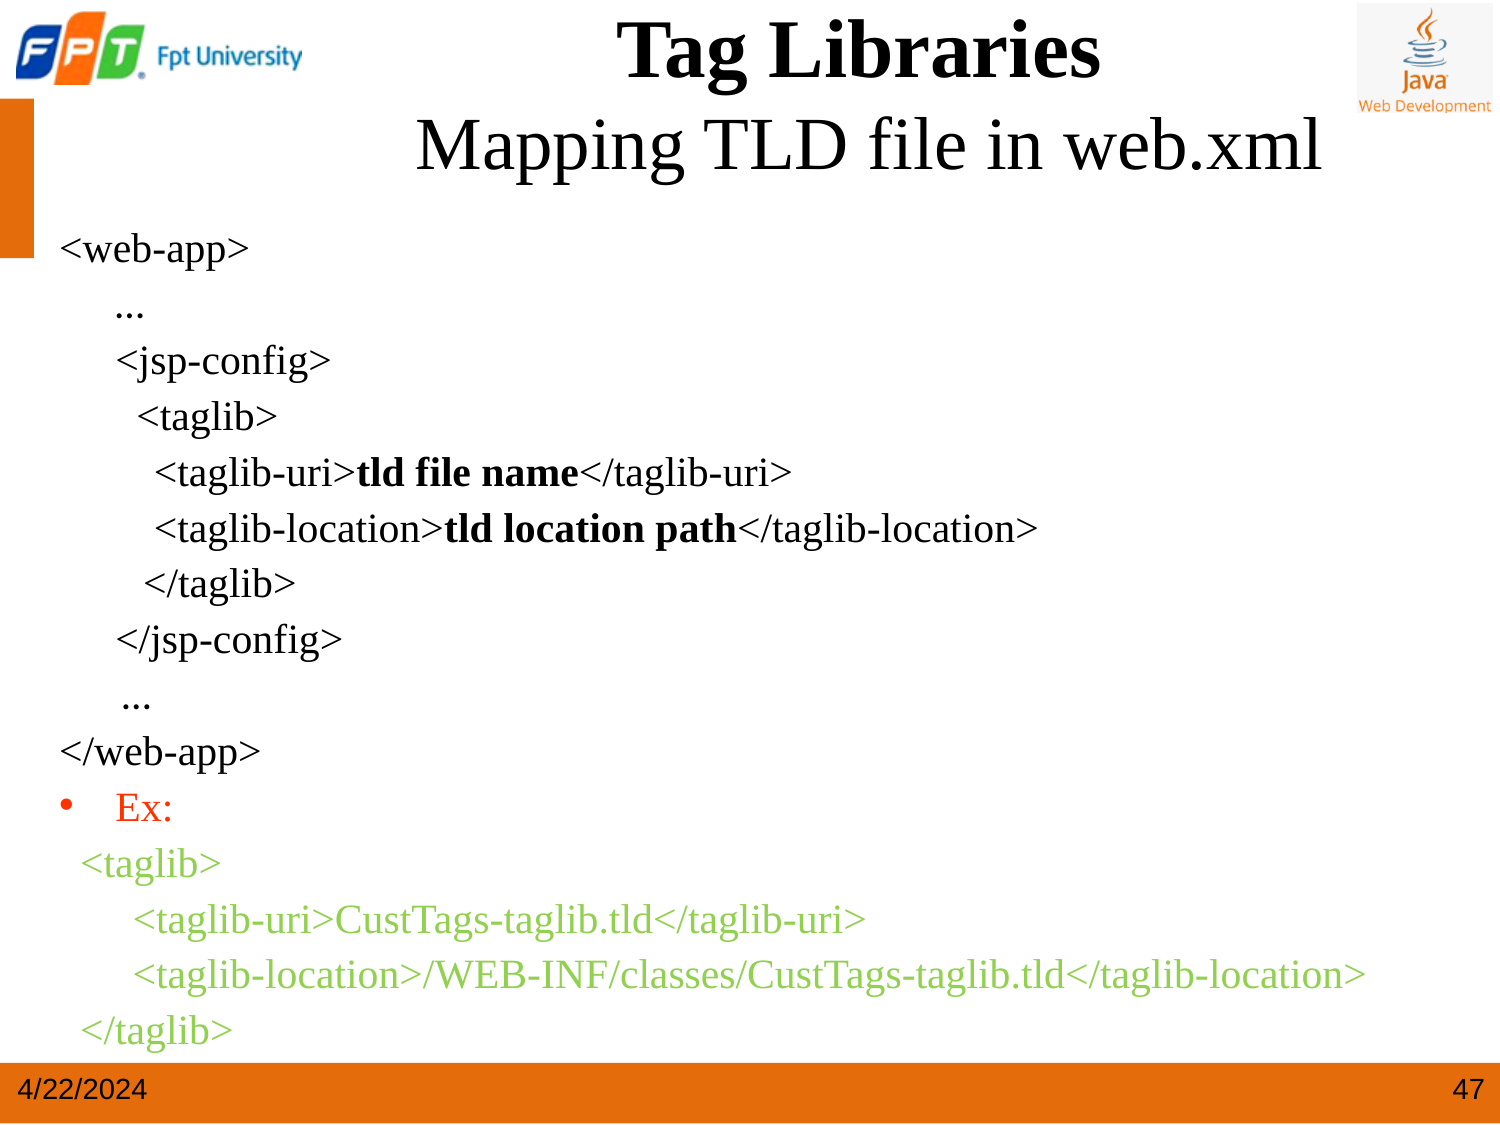

Tag Libraries
Mapping TLD file in web.xml
<web-app>
	…
	<jsp-config>
	  <taglib>
         <taglib-uri>tld file name</taglib-uri>
         <taglib-location>tld location path</taglib-location>
        </taglib>
	</jsp-config>
      …
</web-app>
Ex:
  <taglib>
       <taglib-uri>CustTags-taglib.tld</taglib-uri>
       <taglib-location>/WEB-INF/classes/CustTags-taglib.tld</taglib-location>
  </taglib>
4/22/2024
47